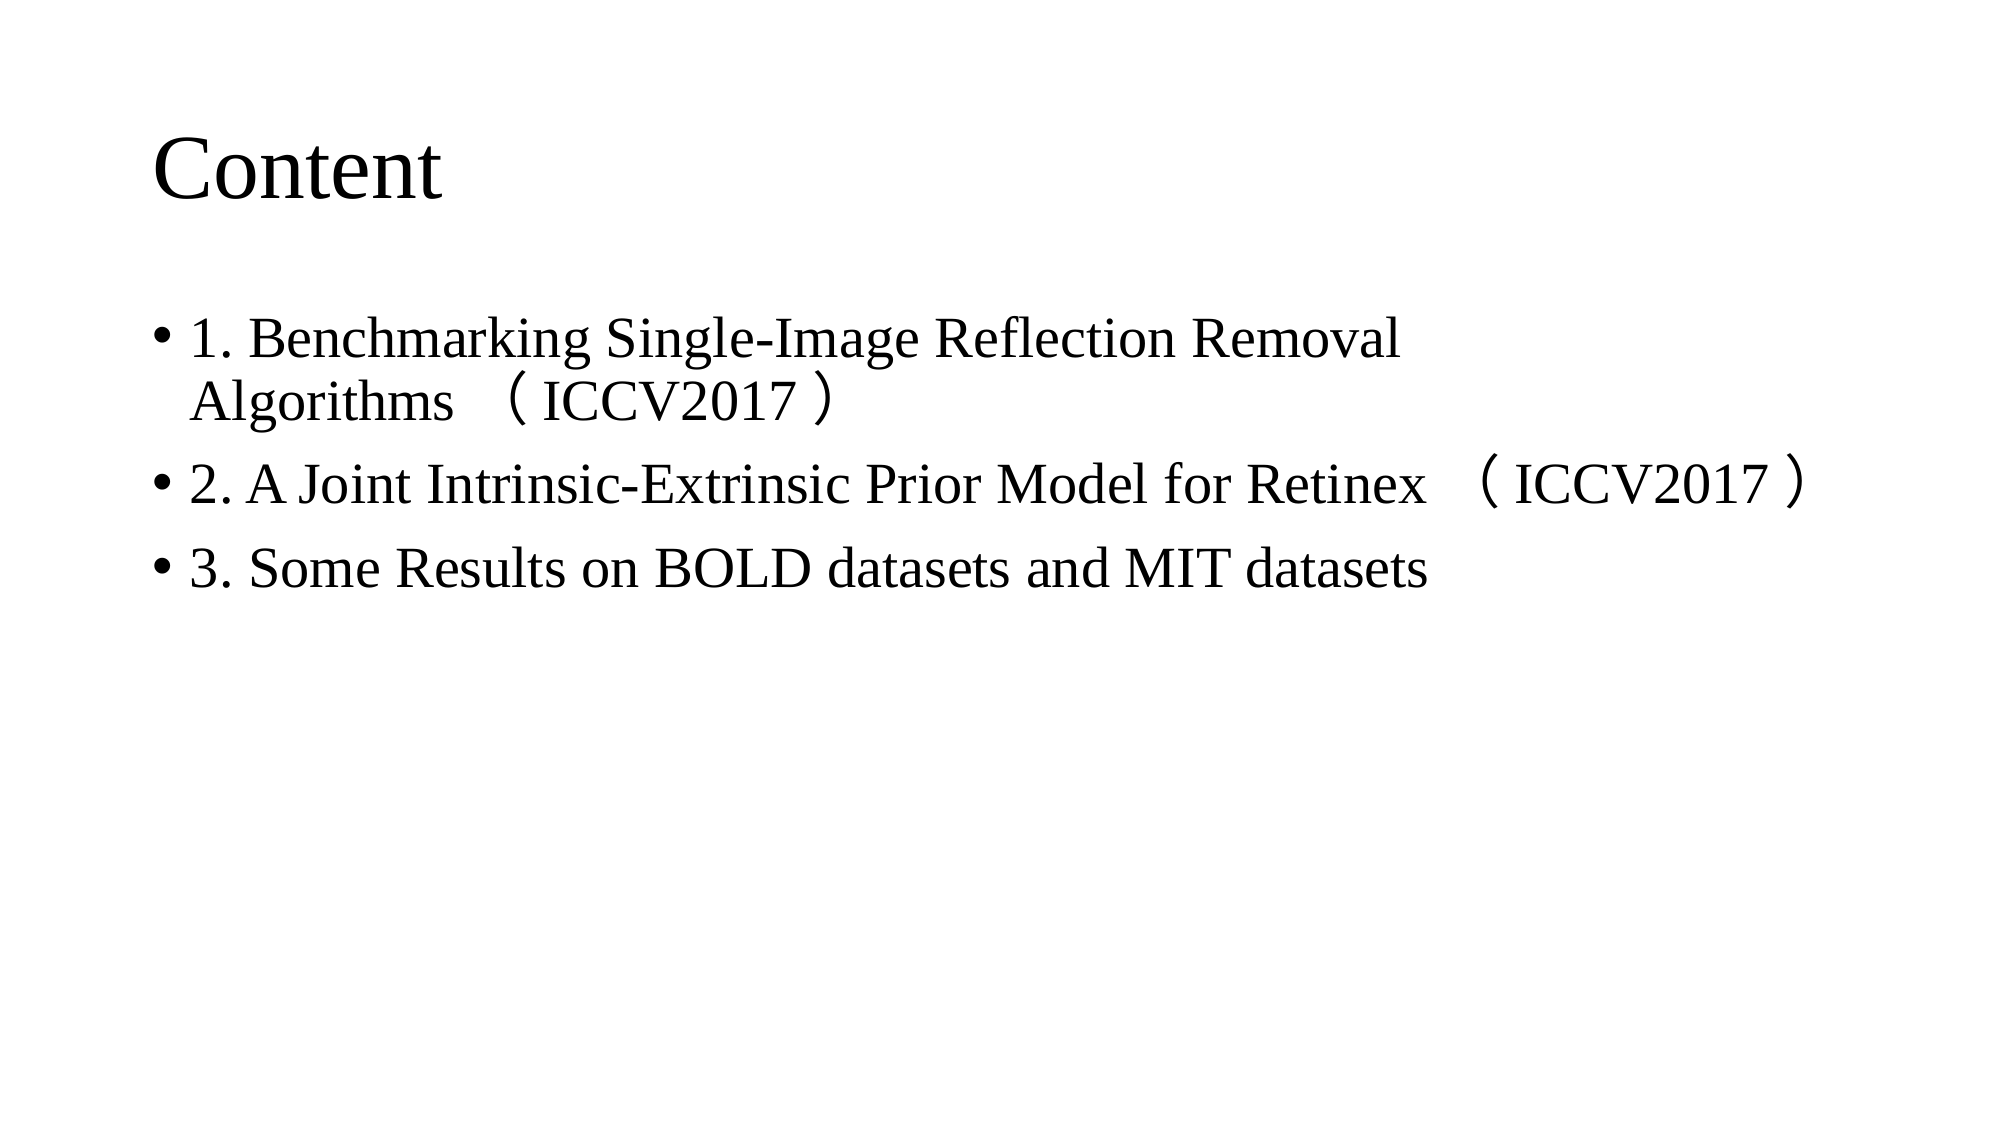

# Content
1. Benchmarking Single-Image Reflection Removal Algorithms（ICCV2017）
2. A Joint Intrinsic-Extrinsic Prior Model for Retinex（ICCV2017）
3. Some Results on BOLD datasets and MIT datasets